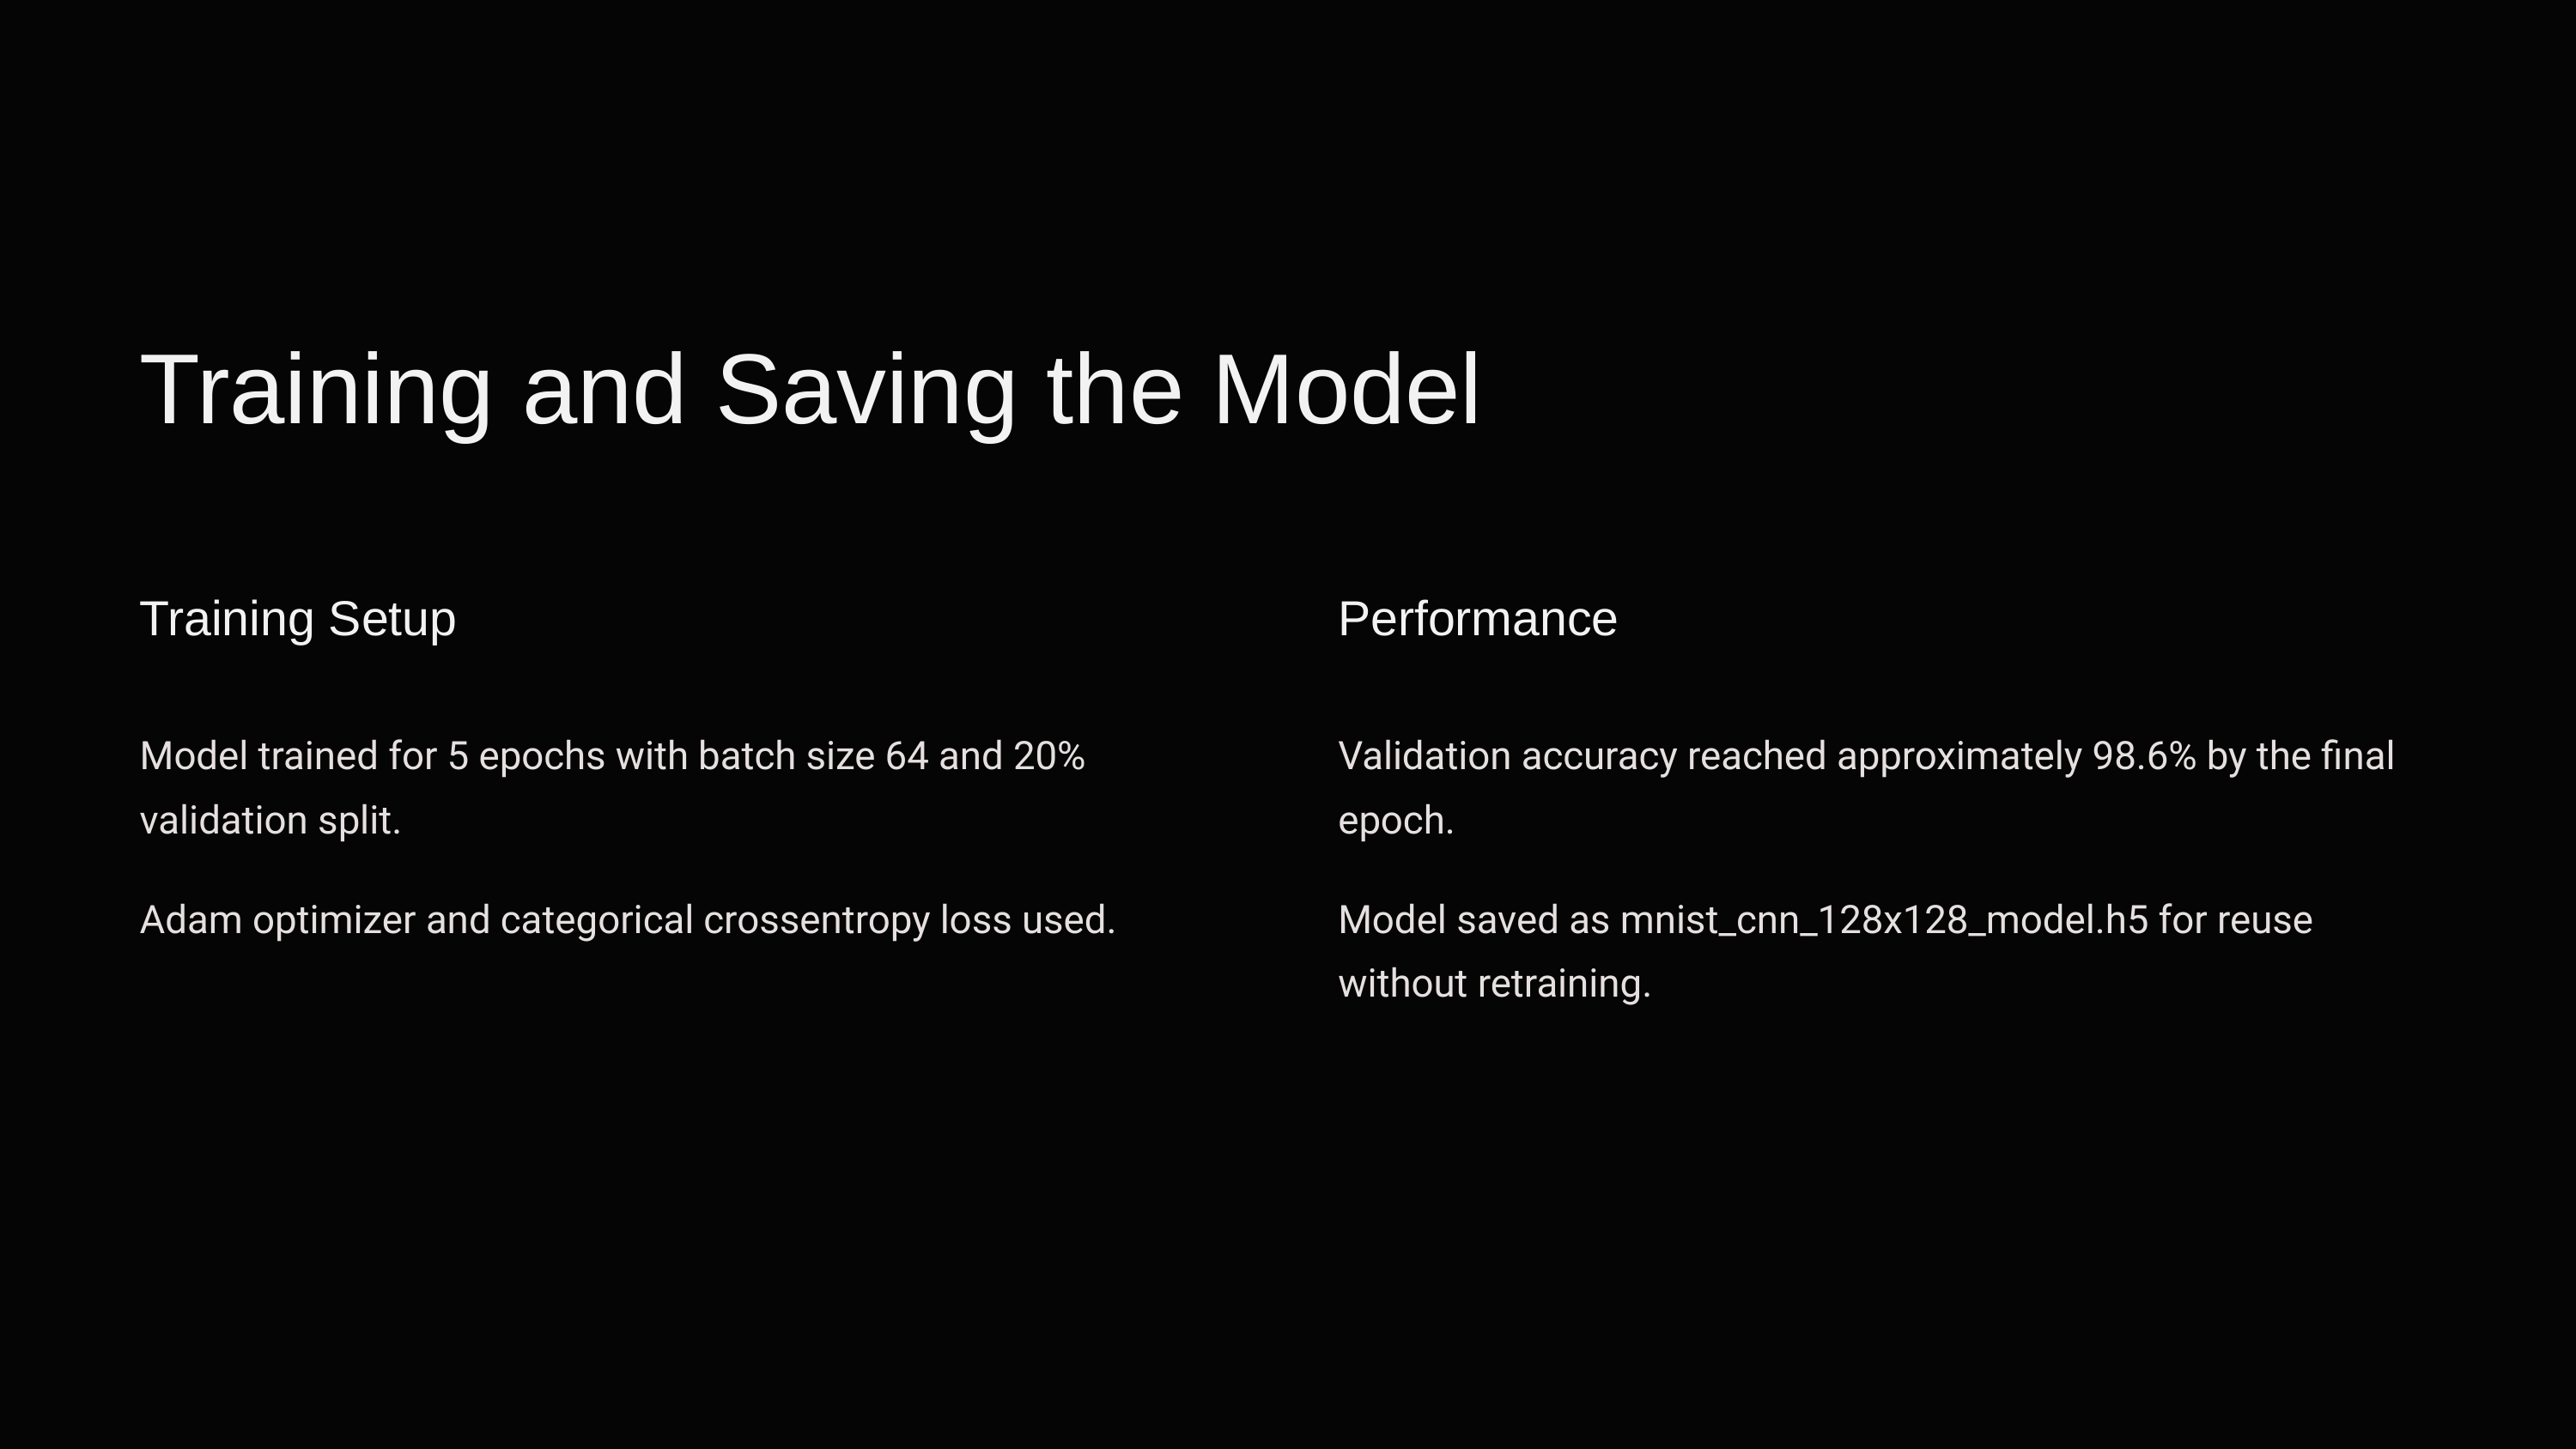

Training and Saving the Model

Training Setup

Performance

Model trained for 5 epochs with batch size 64 and 20% validation split.

Validation accuracy reached approximately 98.6% by the final epoch.

Adam optimizer and categorical crossentropy loss used.

Model saved as mnist_cnn_128x128_model.h5 for reuse without retraining.